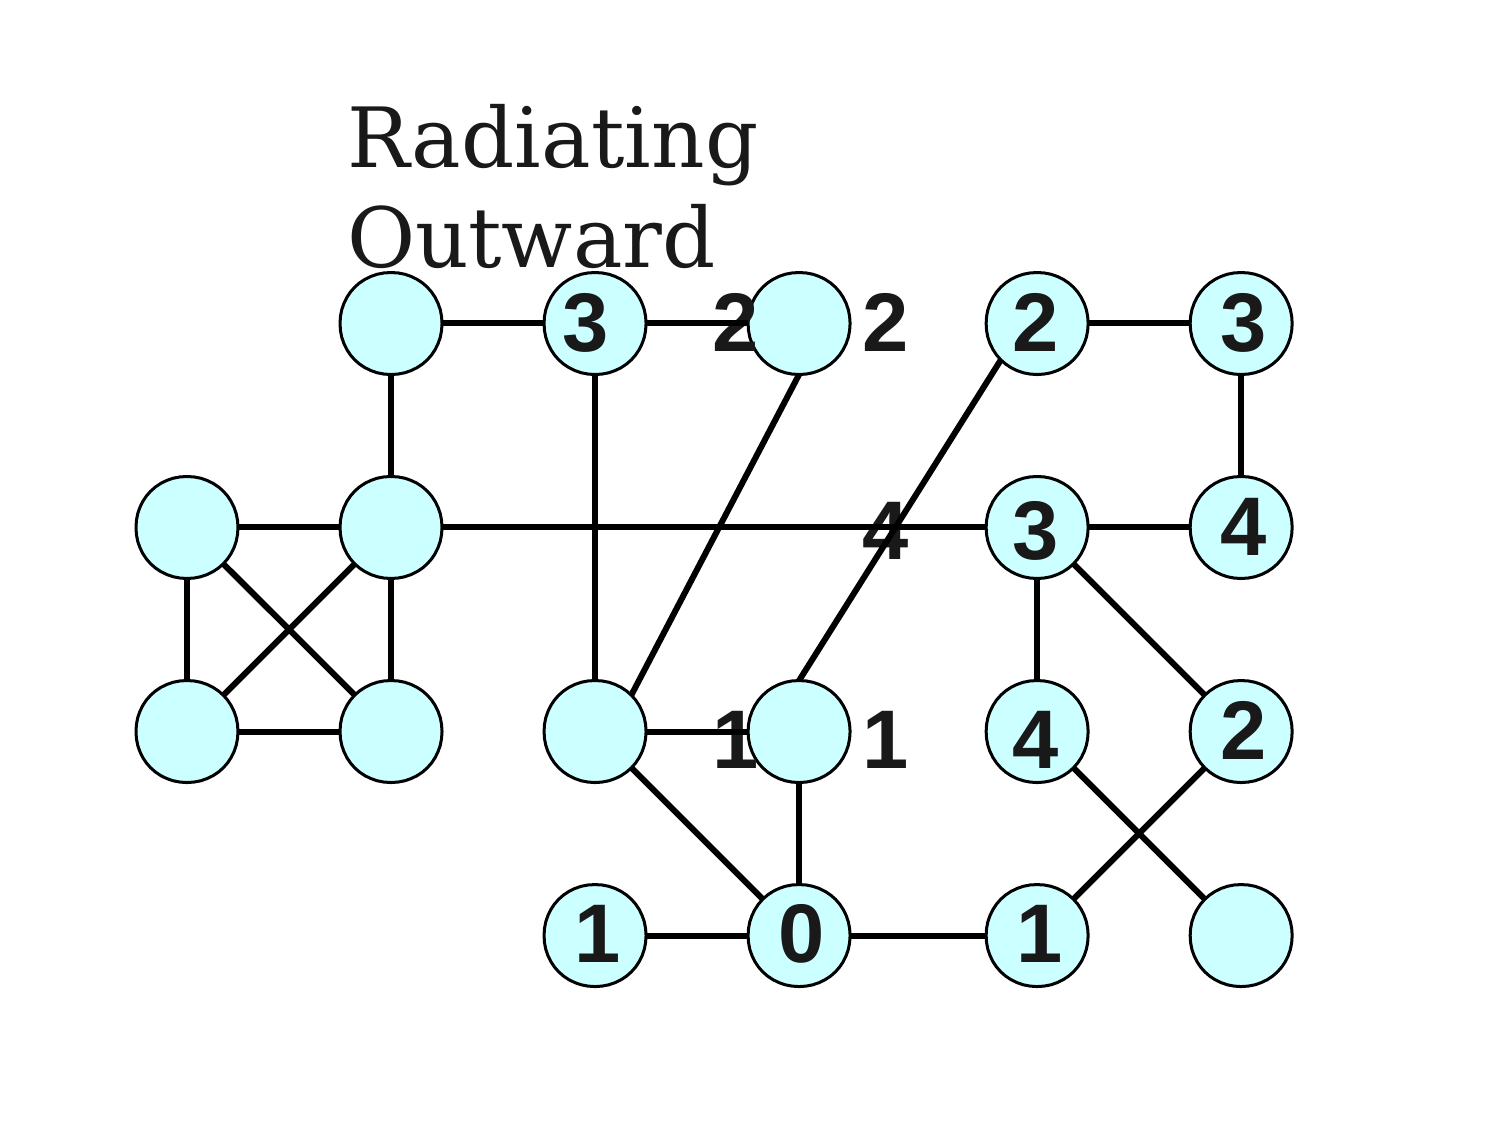

Radiating Outward
3	2	2	2

4	3

1	1	4
3

4

2

1
0
1